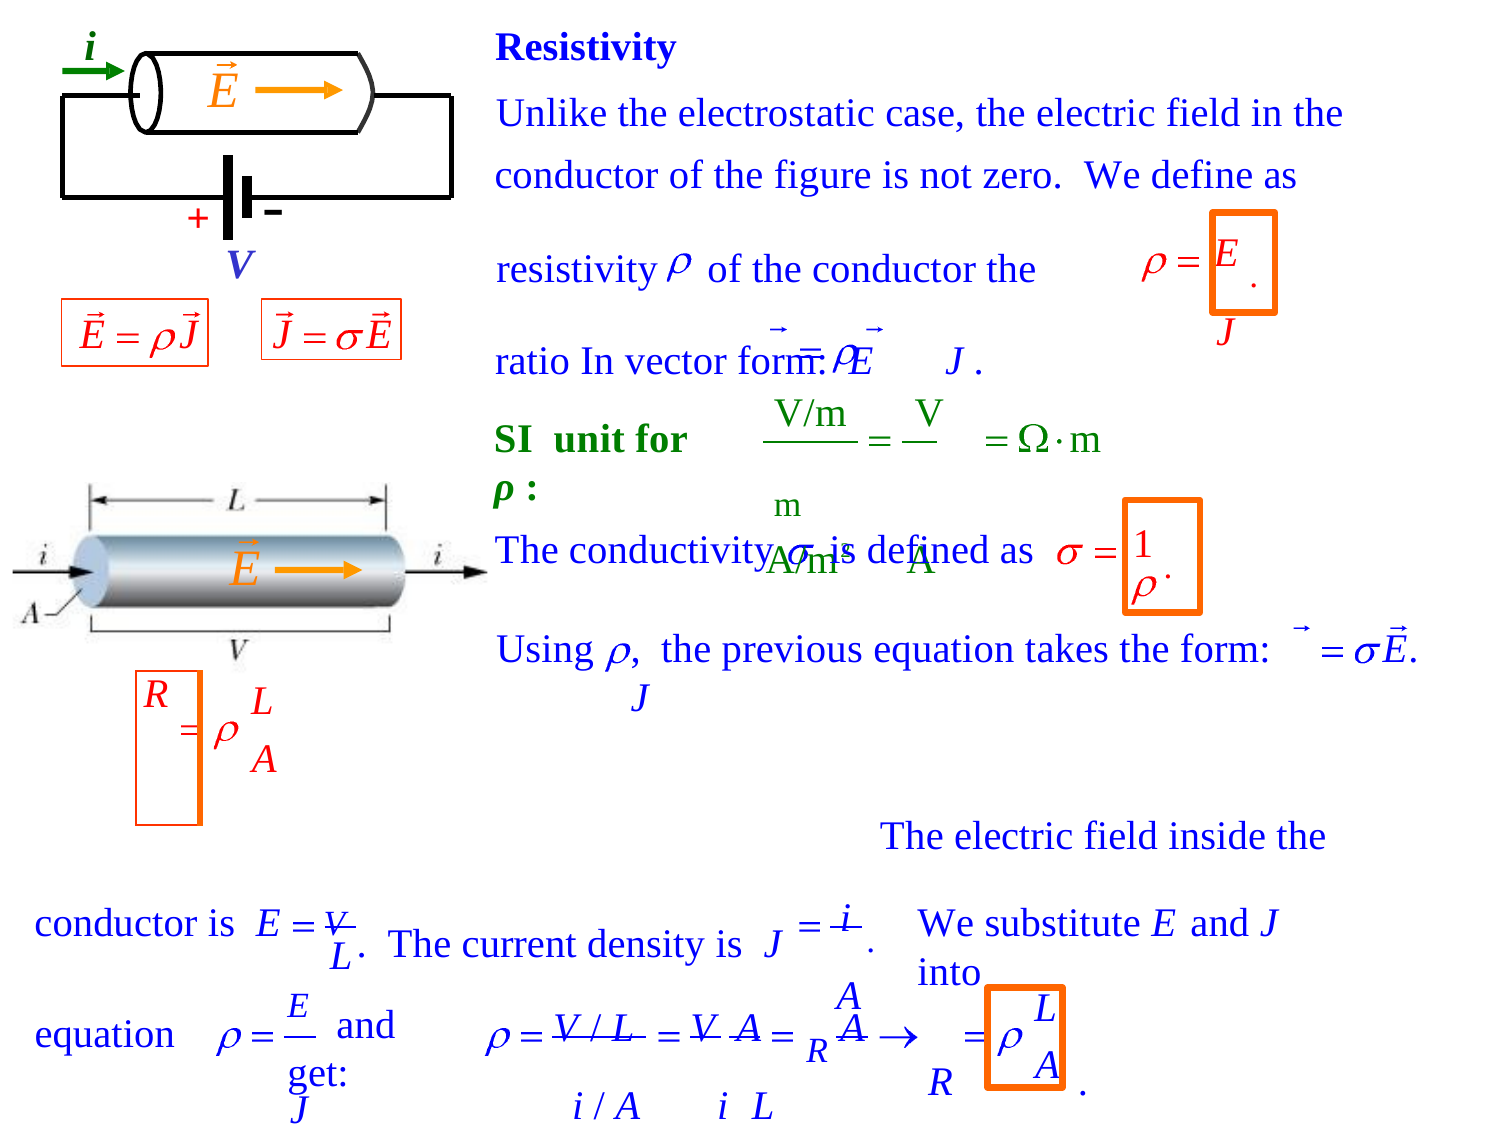

i
Resistivity
Unlike the electrostatic case, the electric field in the conductor of the figure is not zero.  We define as
resistivity	of the conductor the ratio In vector form:  E	J .

E

-

+

E .
J

V

E	J	J	E

V/m	V m
A/m2	A

SI  unit for ρ :
m

1 .

The conductivity	is defined as
E

Using
,  the previous equation takes the form:  J
E.
L A
| R |
| --- |

Consider the conductor shown in the figure above.
The electric field inside the
i .
A

conductor is  E
V .  The current density is  J
We substitute E and J  into

R	.

L
L A
V / L	V	A	R A
i / A	i	L	L

equation
E	and get:
J